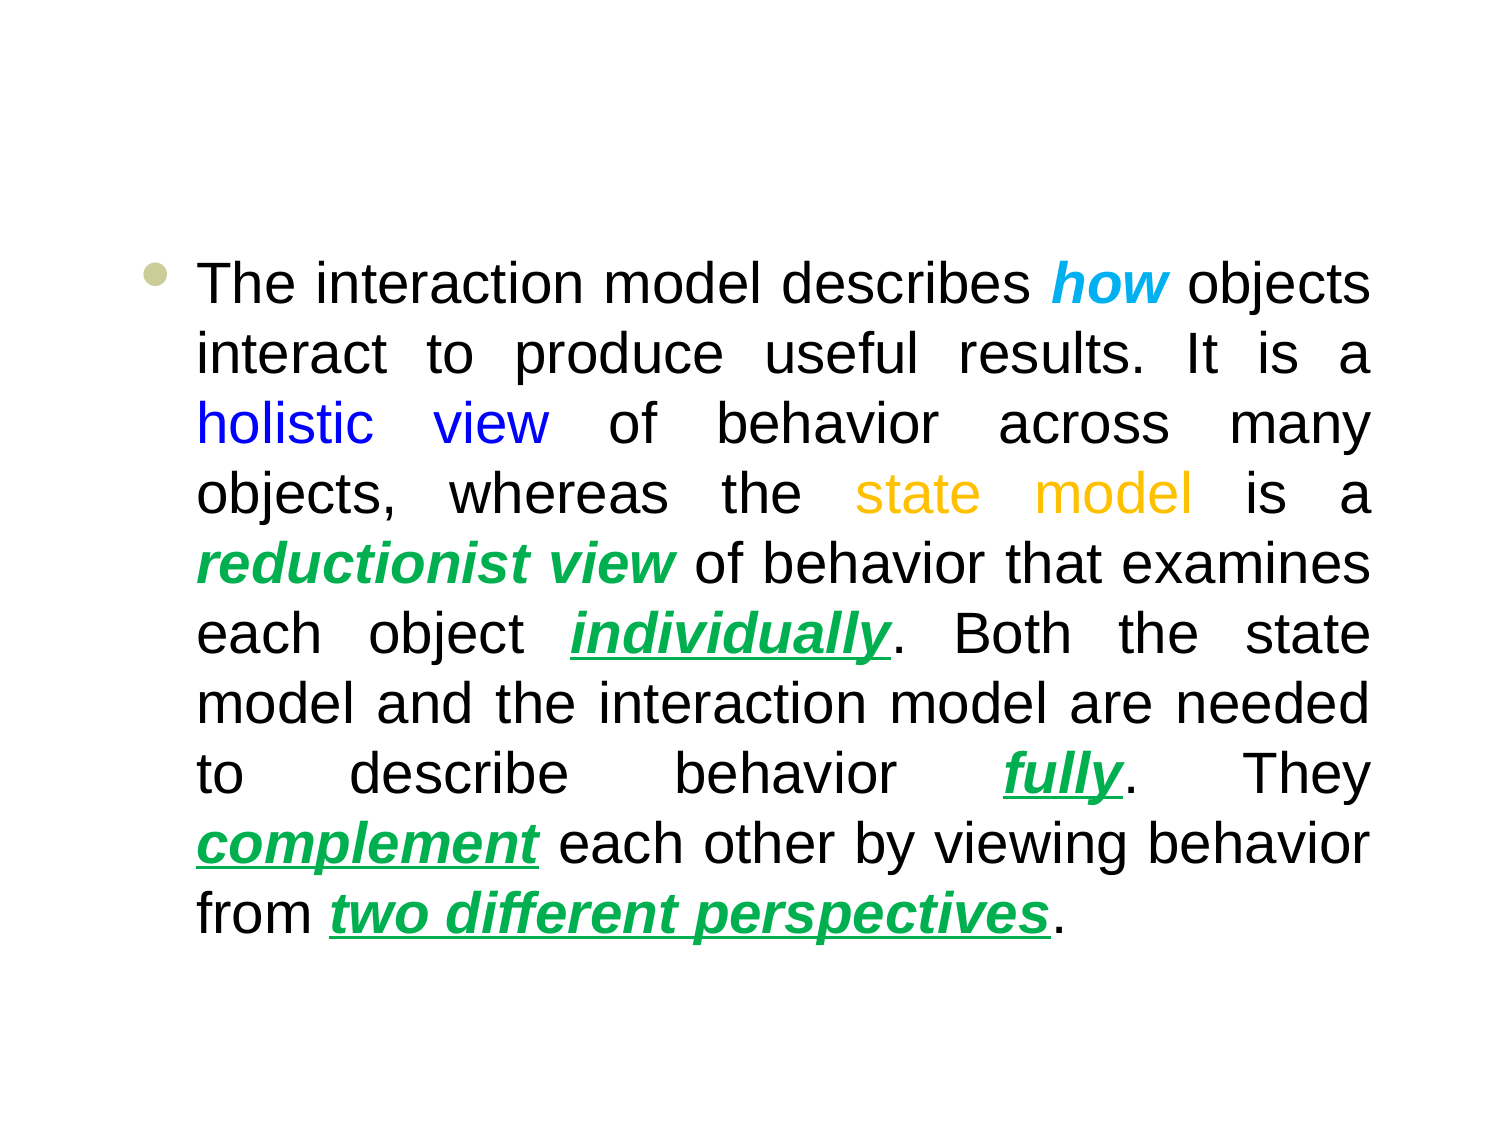

#
The interaction model describes how objects interact to produce useful results. It is a holistic view of behavior across many objects, whereas the state model is a reductionist view of behavior that examines each object individually. Both the state model and the interaction model are needed to describe behavior fully. They complement each other by viewing behavior from two different perspectives.